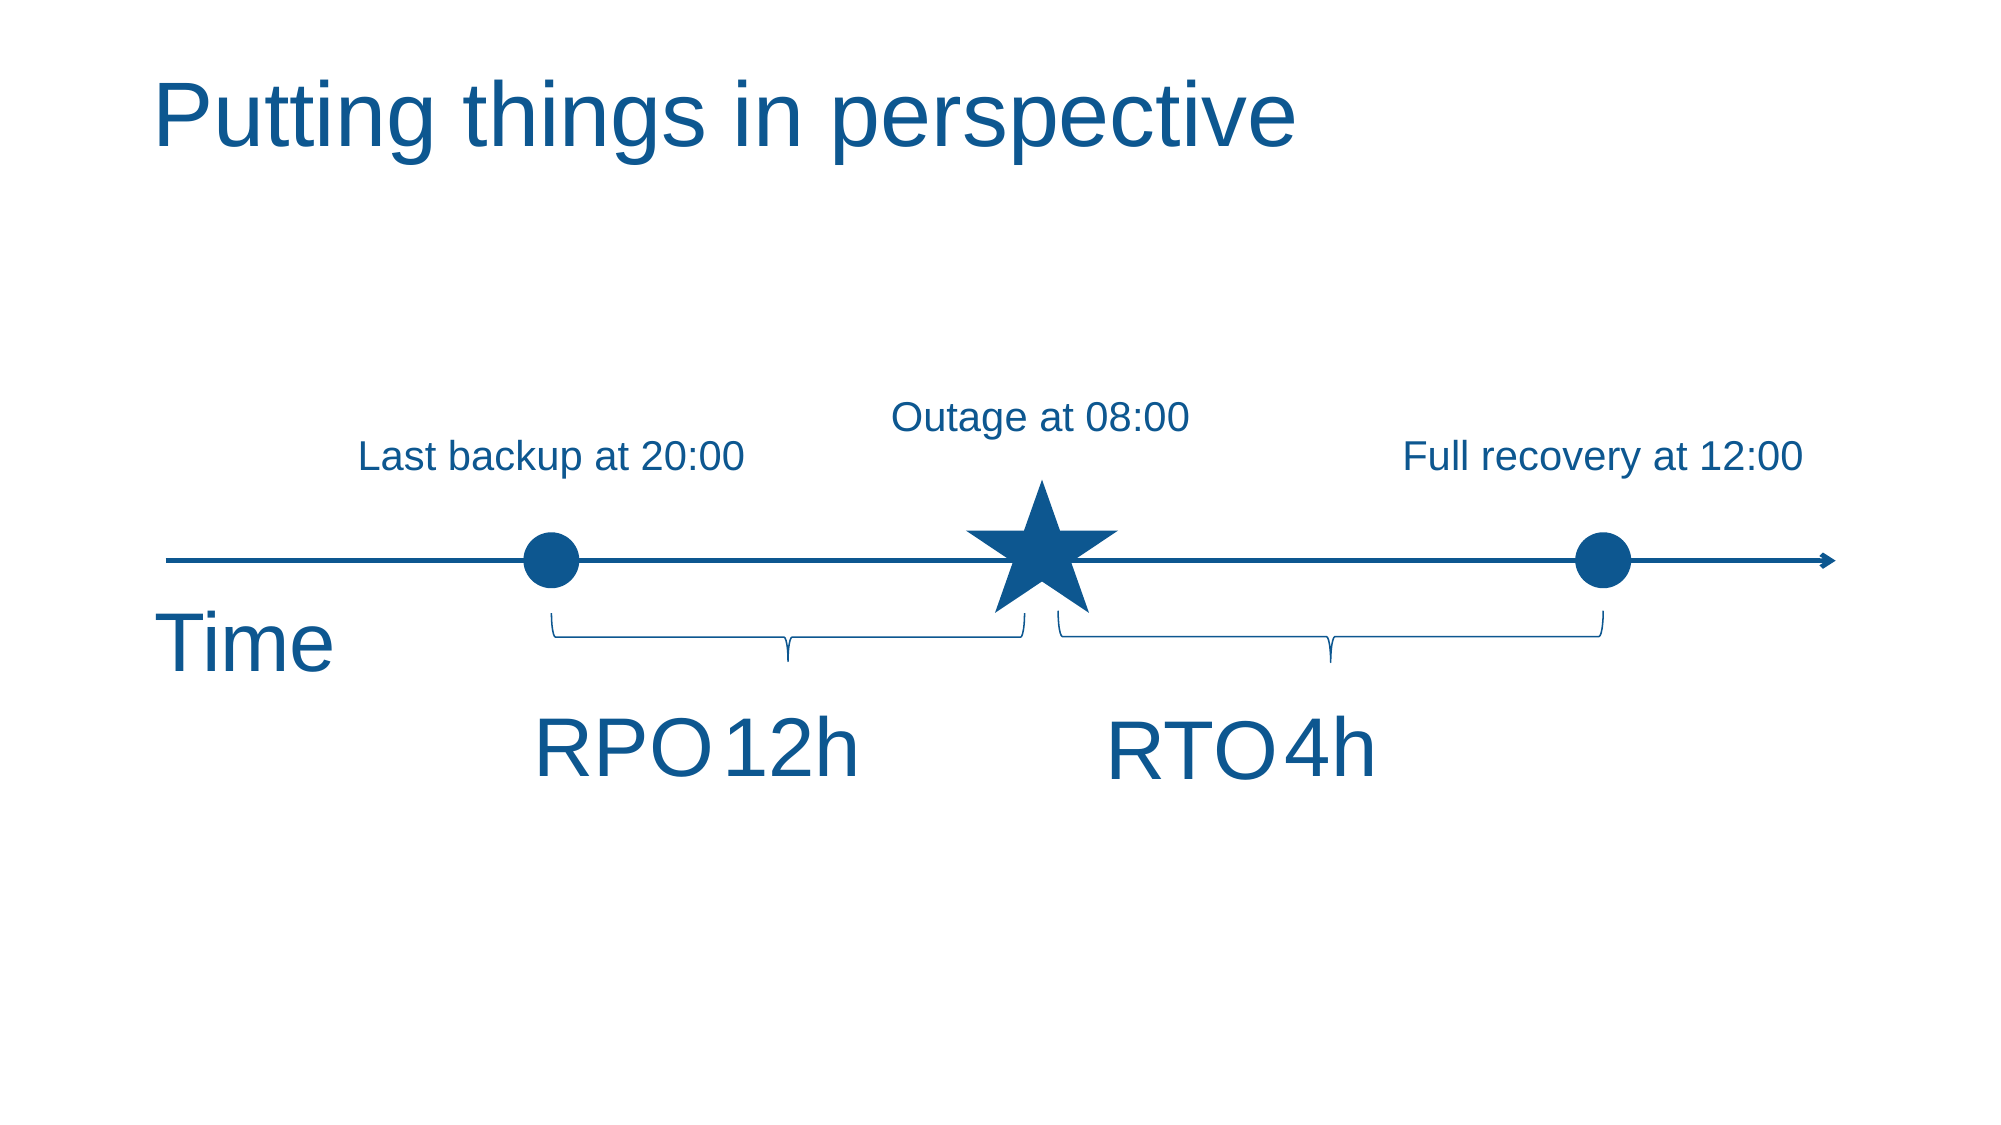

Putting things in perspective

Outage at 08:00

Full recovery at 12:00
Last backup at 20:00

Time
RPO
12h
4h
RTO